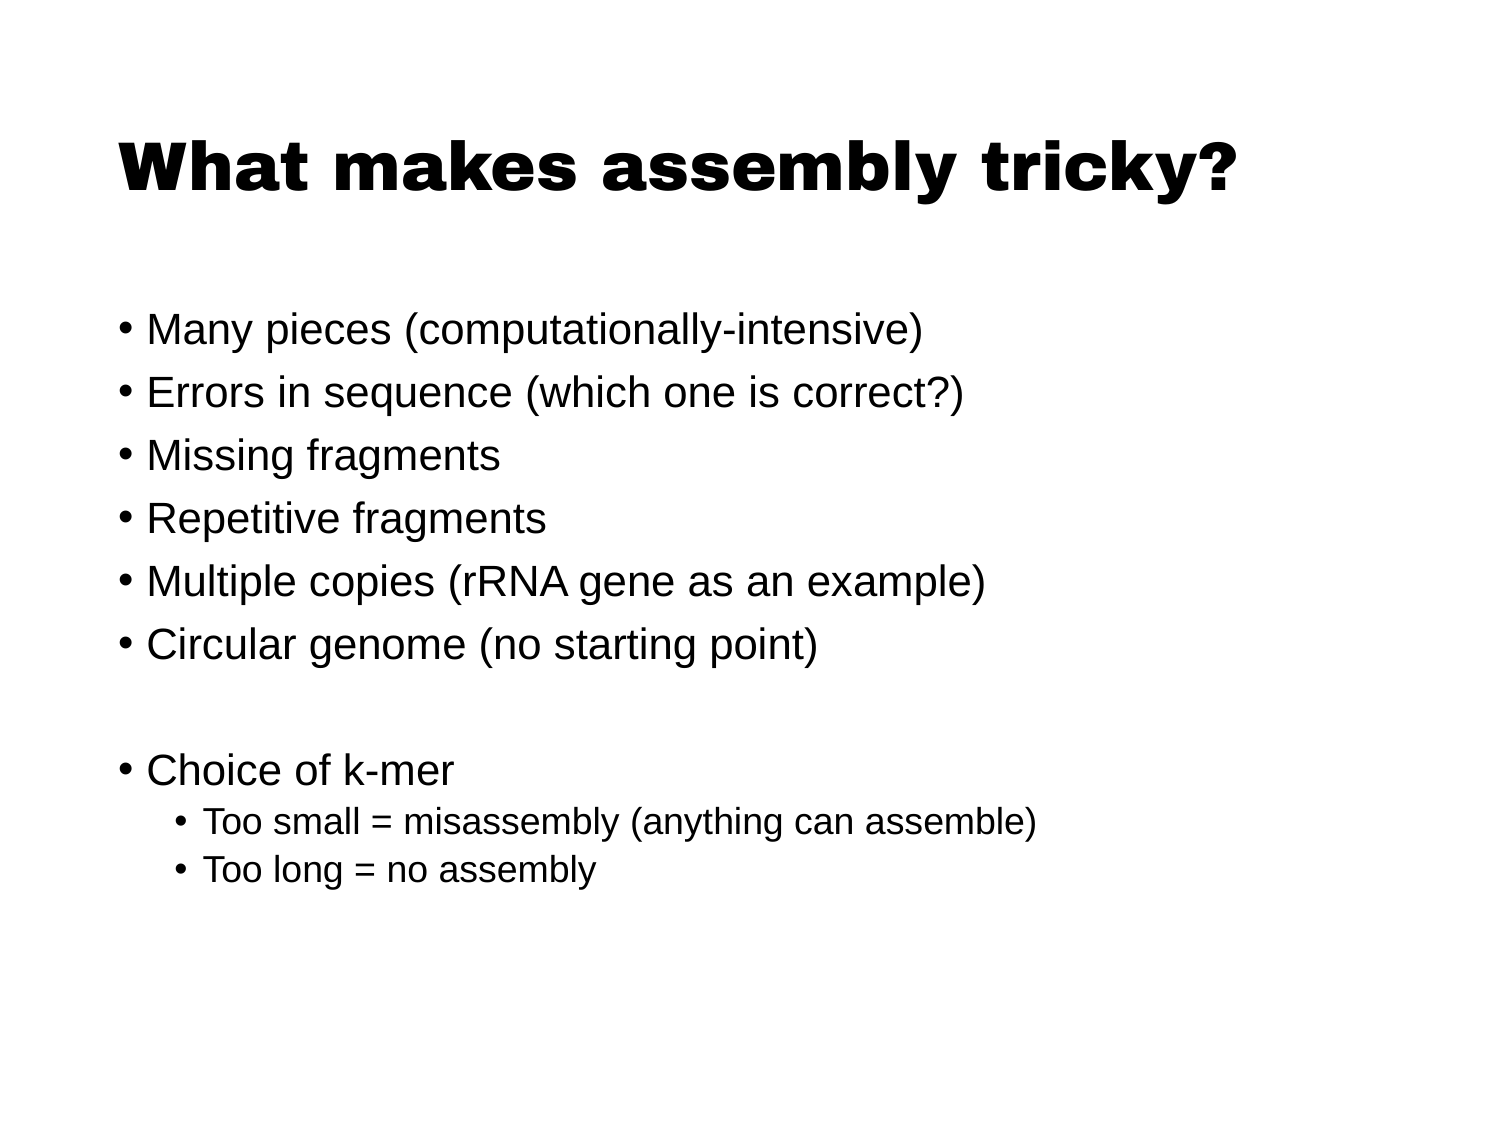

# What makes assembly tricky?
Many pieces (computationally-intensive)
Errors in sequence (which one is correct?)
Missing fragments
Repetitive fragments
Multiple copies (rRNA gene as an example)
Circular genome (no starting point)

Choice of k-mer
Too small = misassembly (anything can assemble)
Too long = no assembly